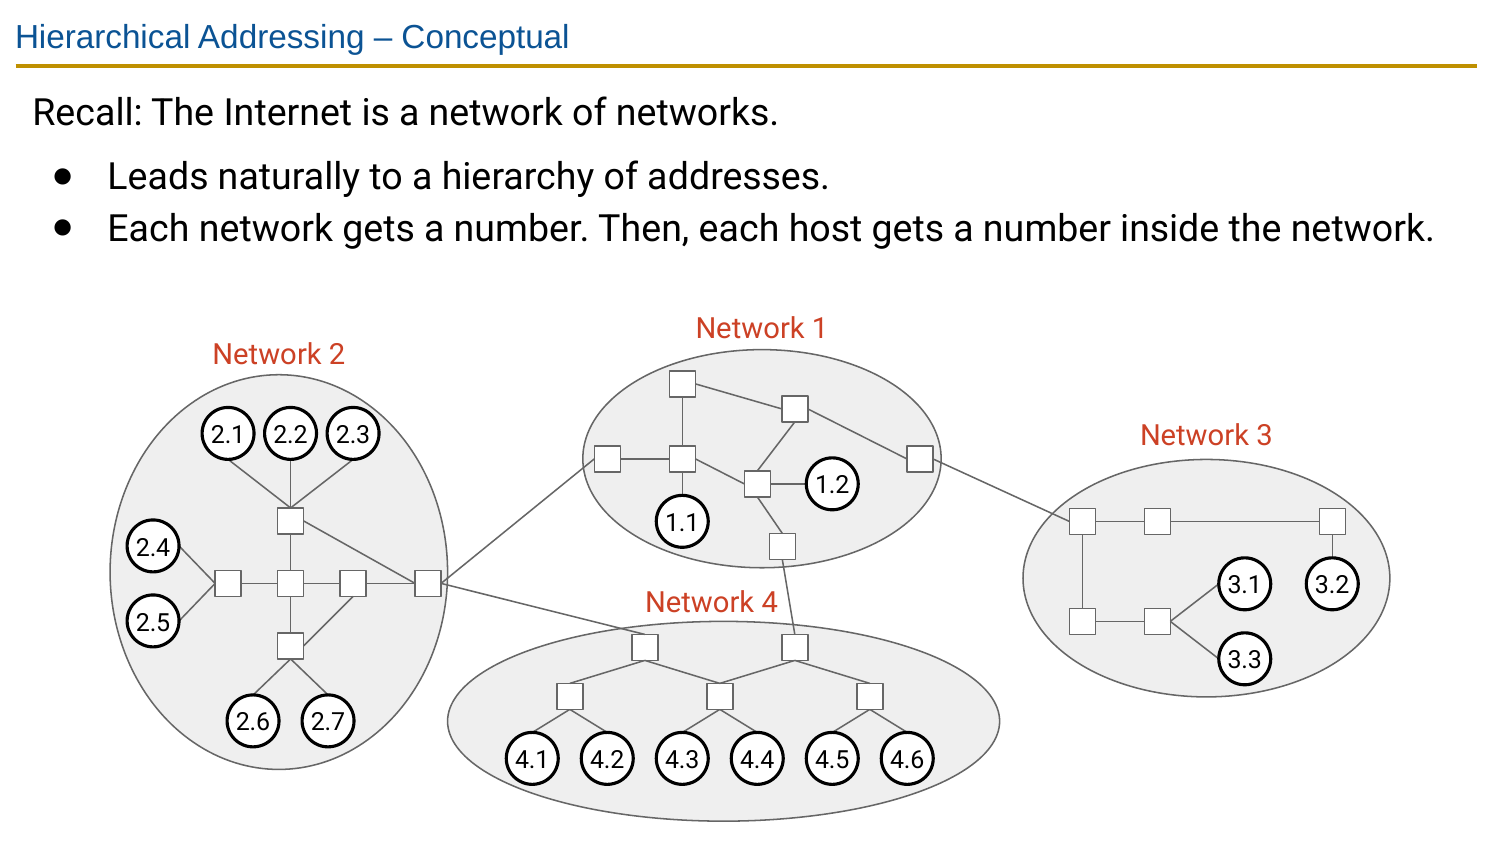

# Hierarchical Addressing – Conceptual
Recall: The Internet is a network of networks.
Leads naturally to a hierarchy of addresses.
Each network gets a number. Then, each host gets a number inside the network.
Network 1
Network 2

2.1
2.2
2.3
Network 3

1.2

1.1

2.4

3.1
3.2

Network 4

2.5

3.3

2.6
2.7

4.1
4.2
4.3
4.4
4.5
4.6